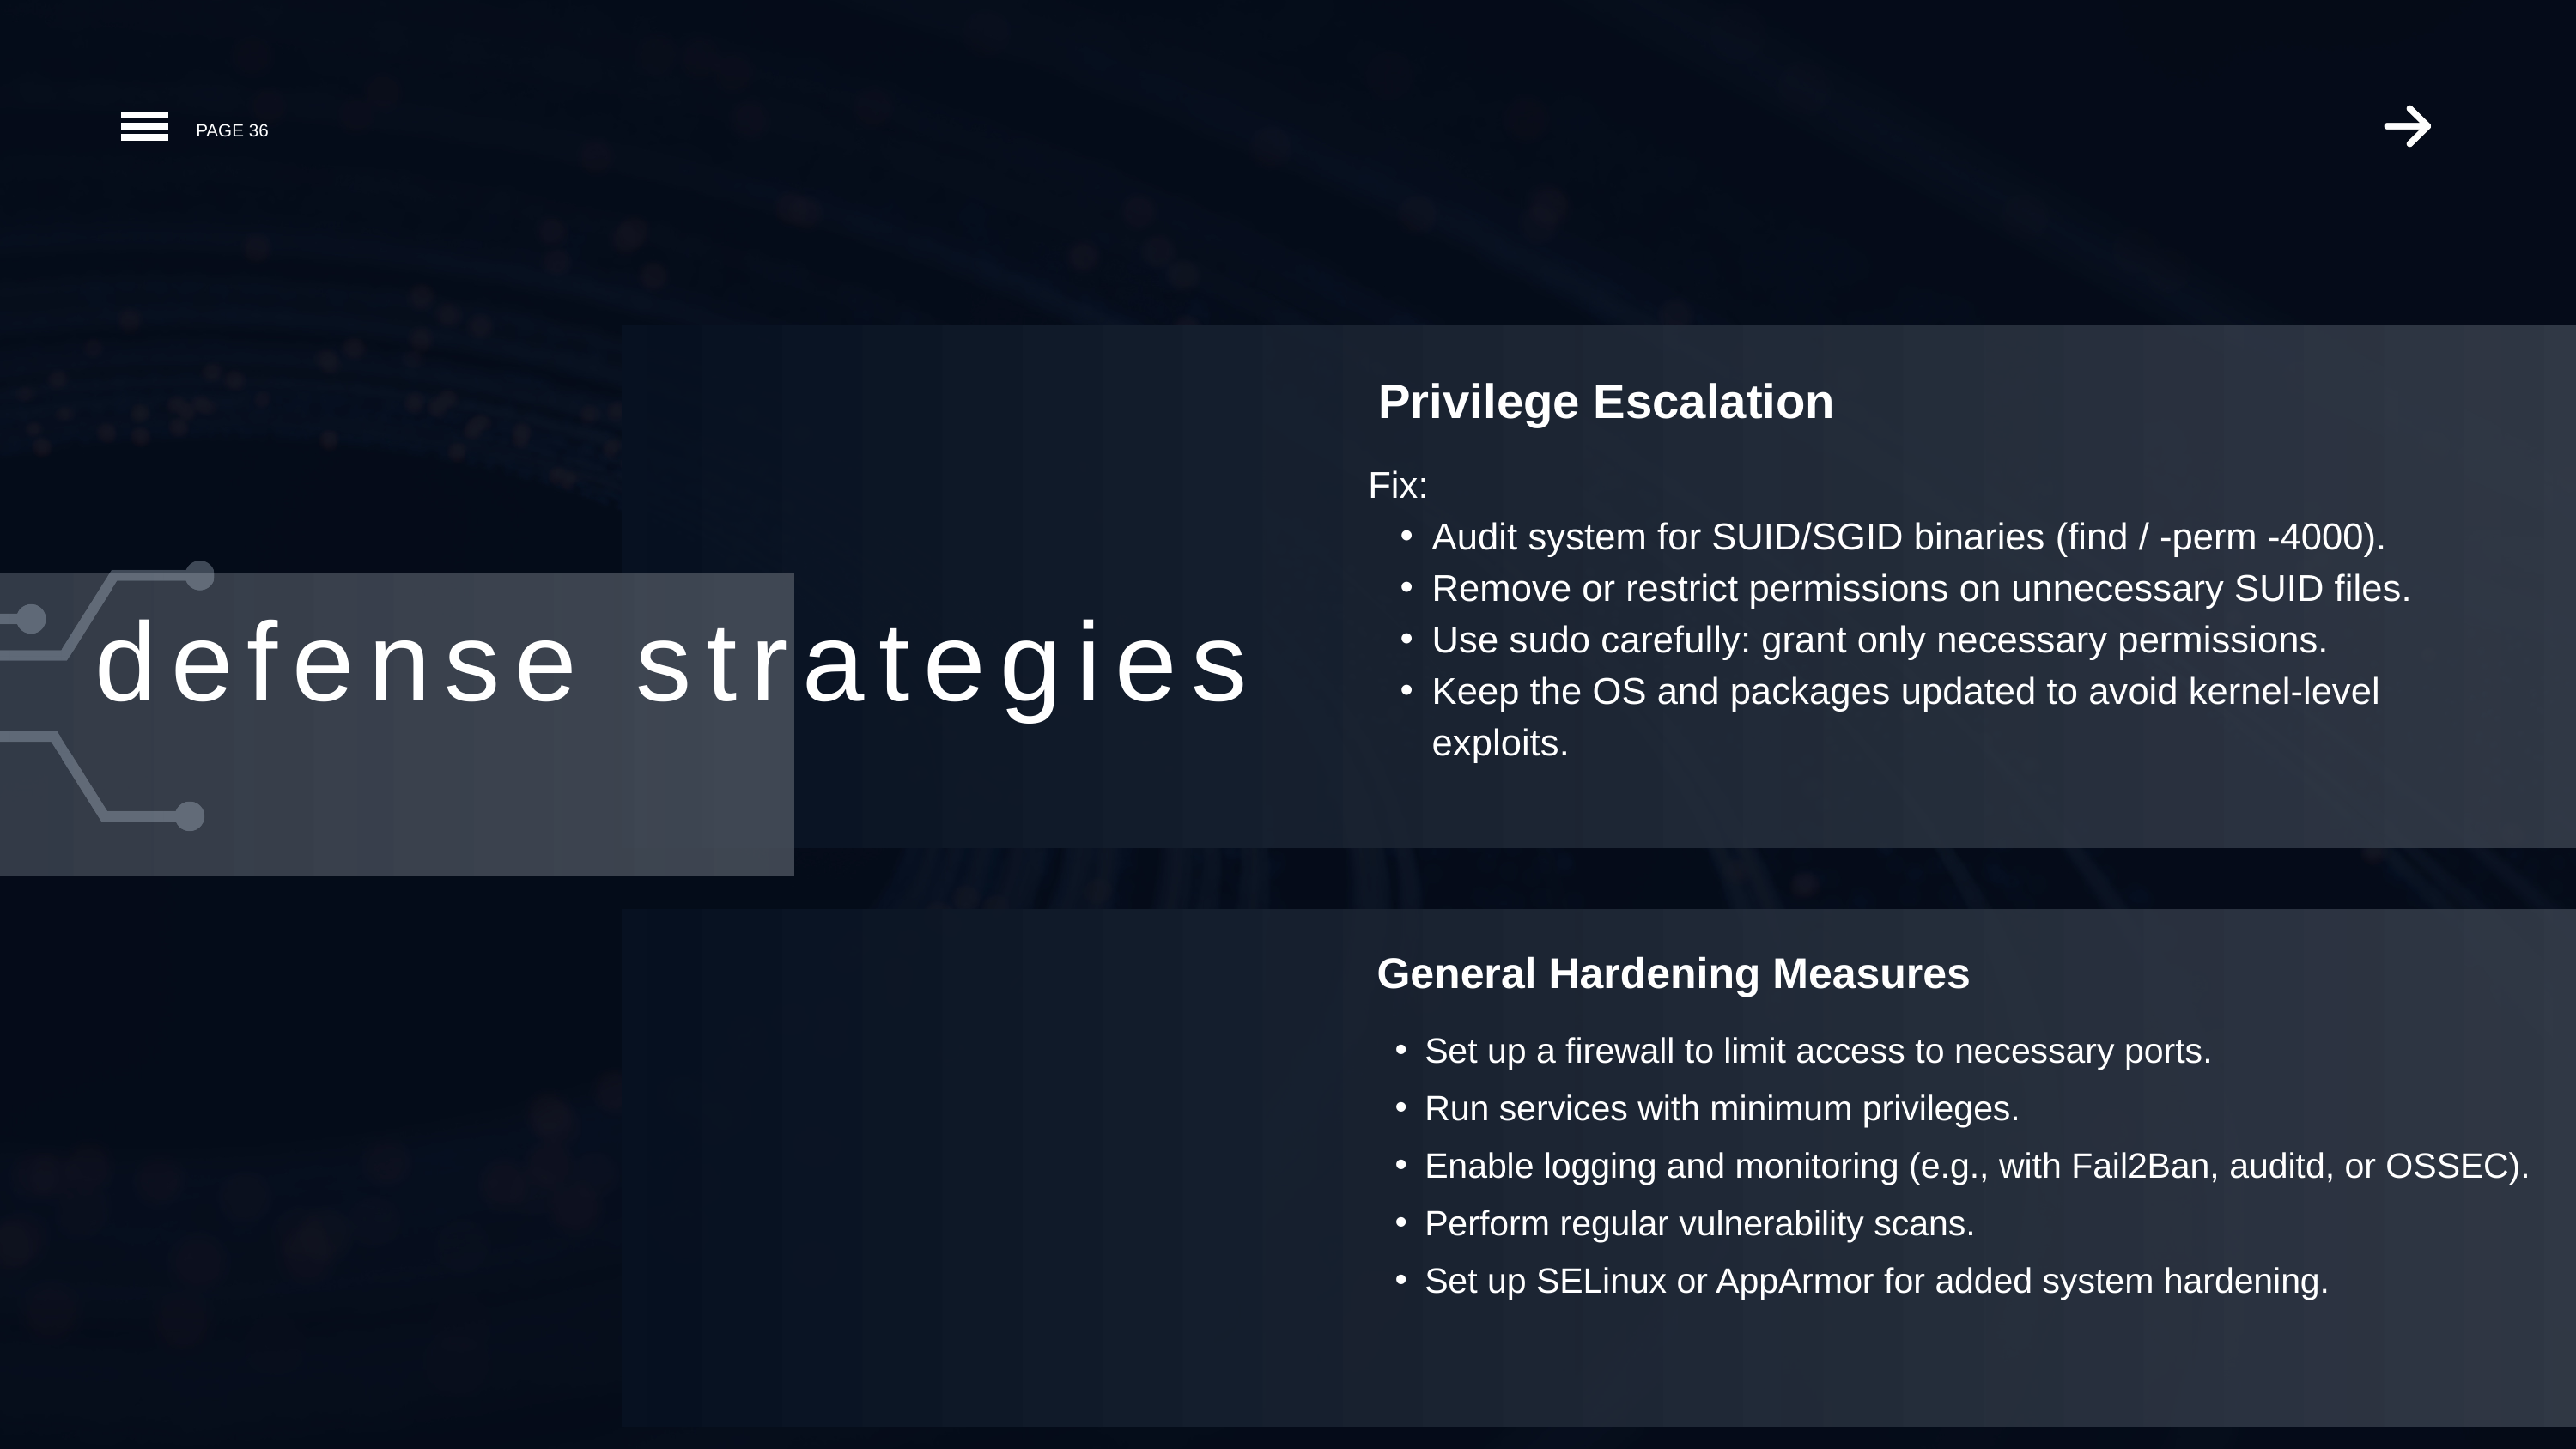

PAGE 36

 Privilege Escalation
Fix:
Audit system for SUID/SGID binaries (find / -perm -4000).
Remove or restrict permissions on unnecessary SUID files.
Use sudo carefully: grant only necessary permissions.
Keep the OS and packages updated to avoid kernel-level exploits.

defense strategies

 General Hardening Measures
Set up a firewall to limit access to necessary ports.
Run services with minimum privileges.
Enable logging and monitoring (e.g., with Fail2Ban, auditd, or OSSEC).
Perform regular vulnerability scans.
Set up SELinux or AppArmor for added system hardening.